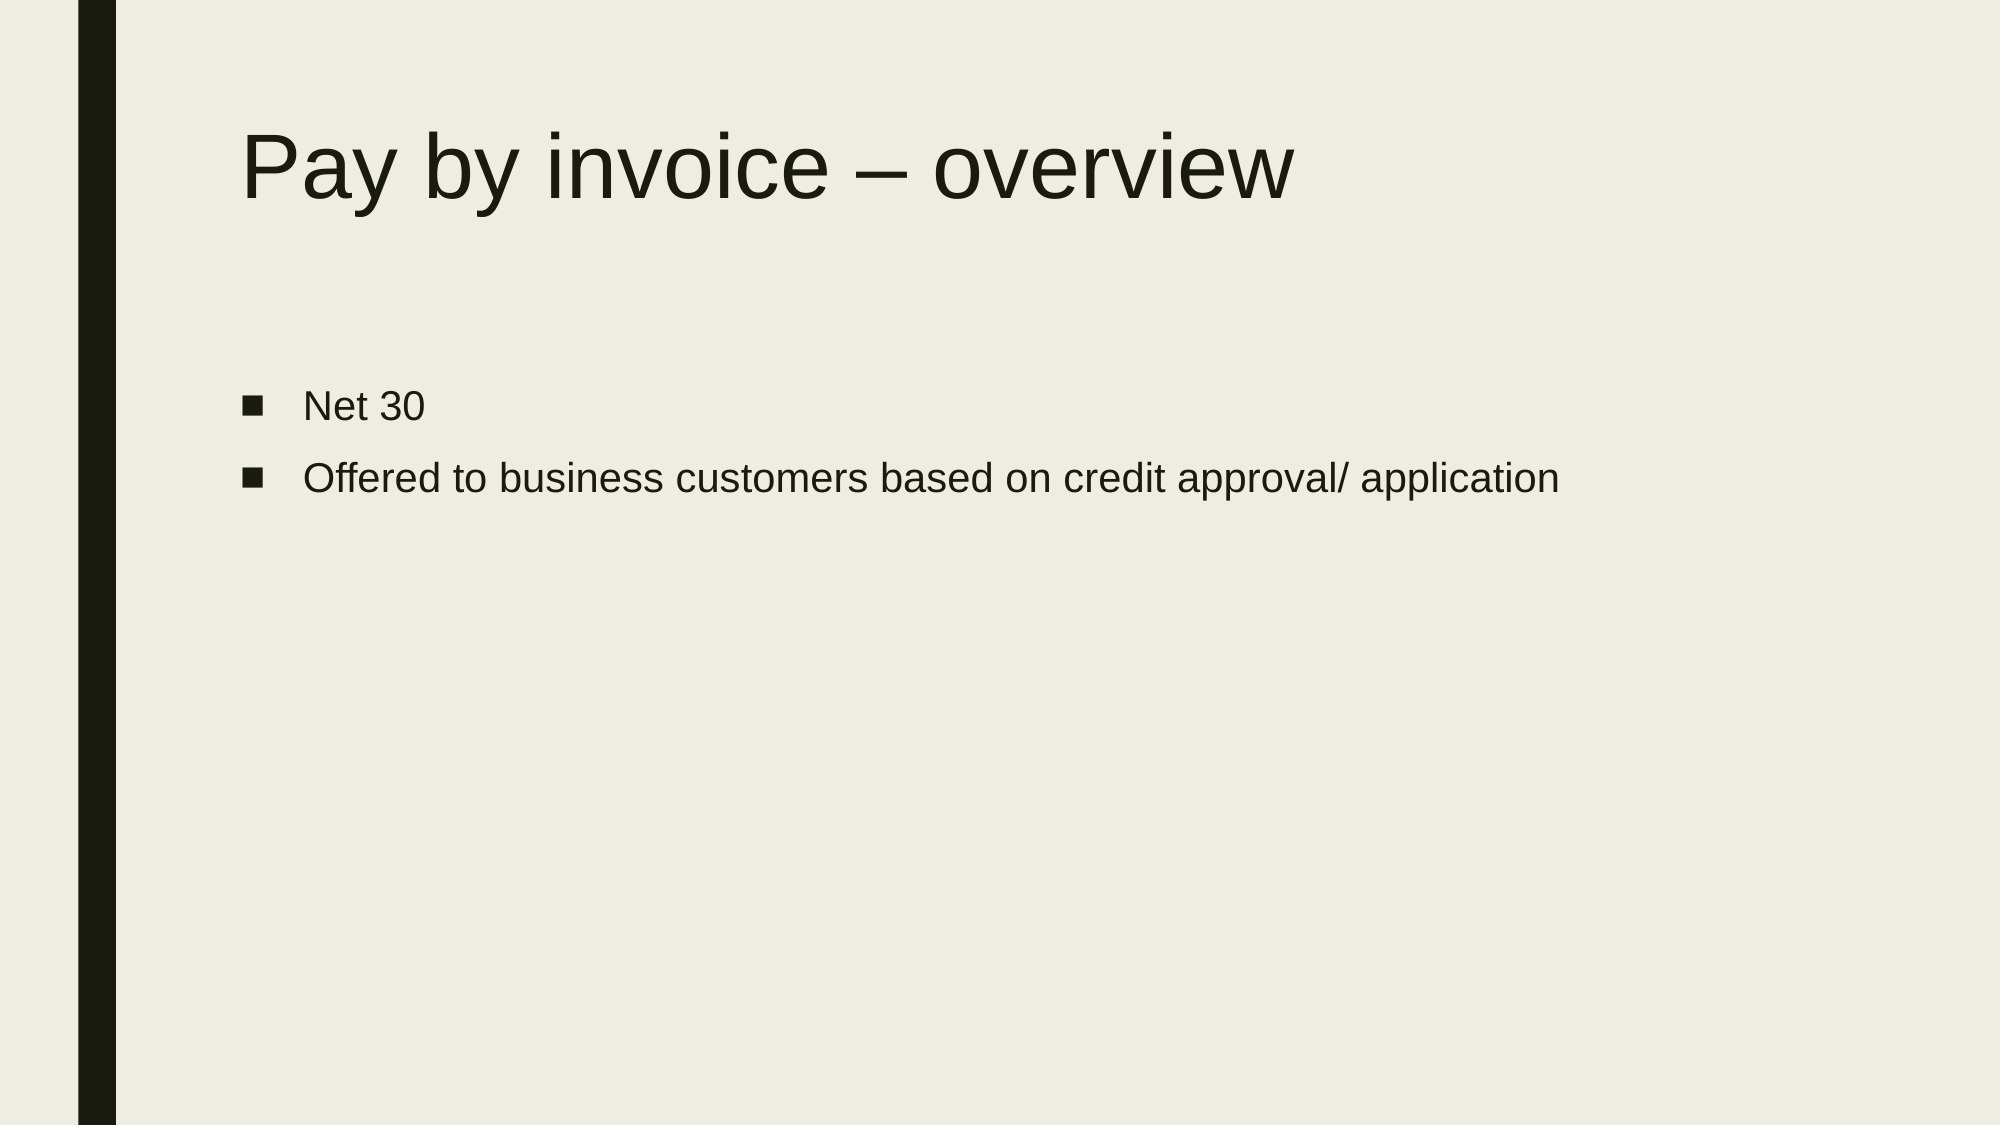

# Pay by invoice – overview
Net 30
Offered to business customers based on credit approval/ application